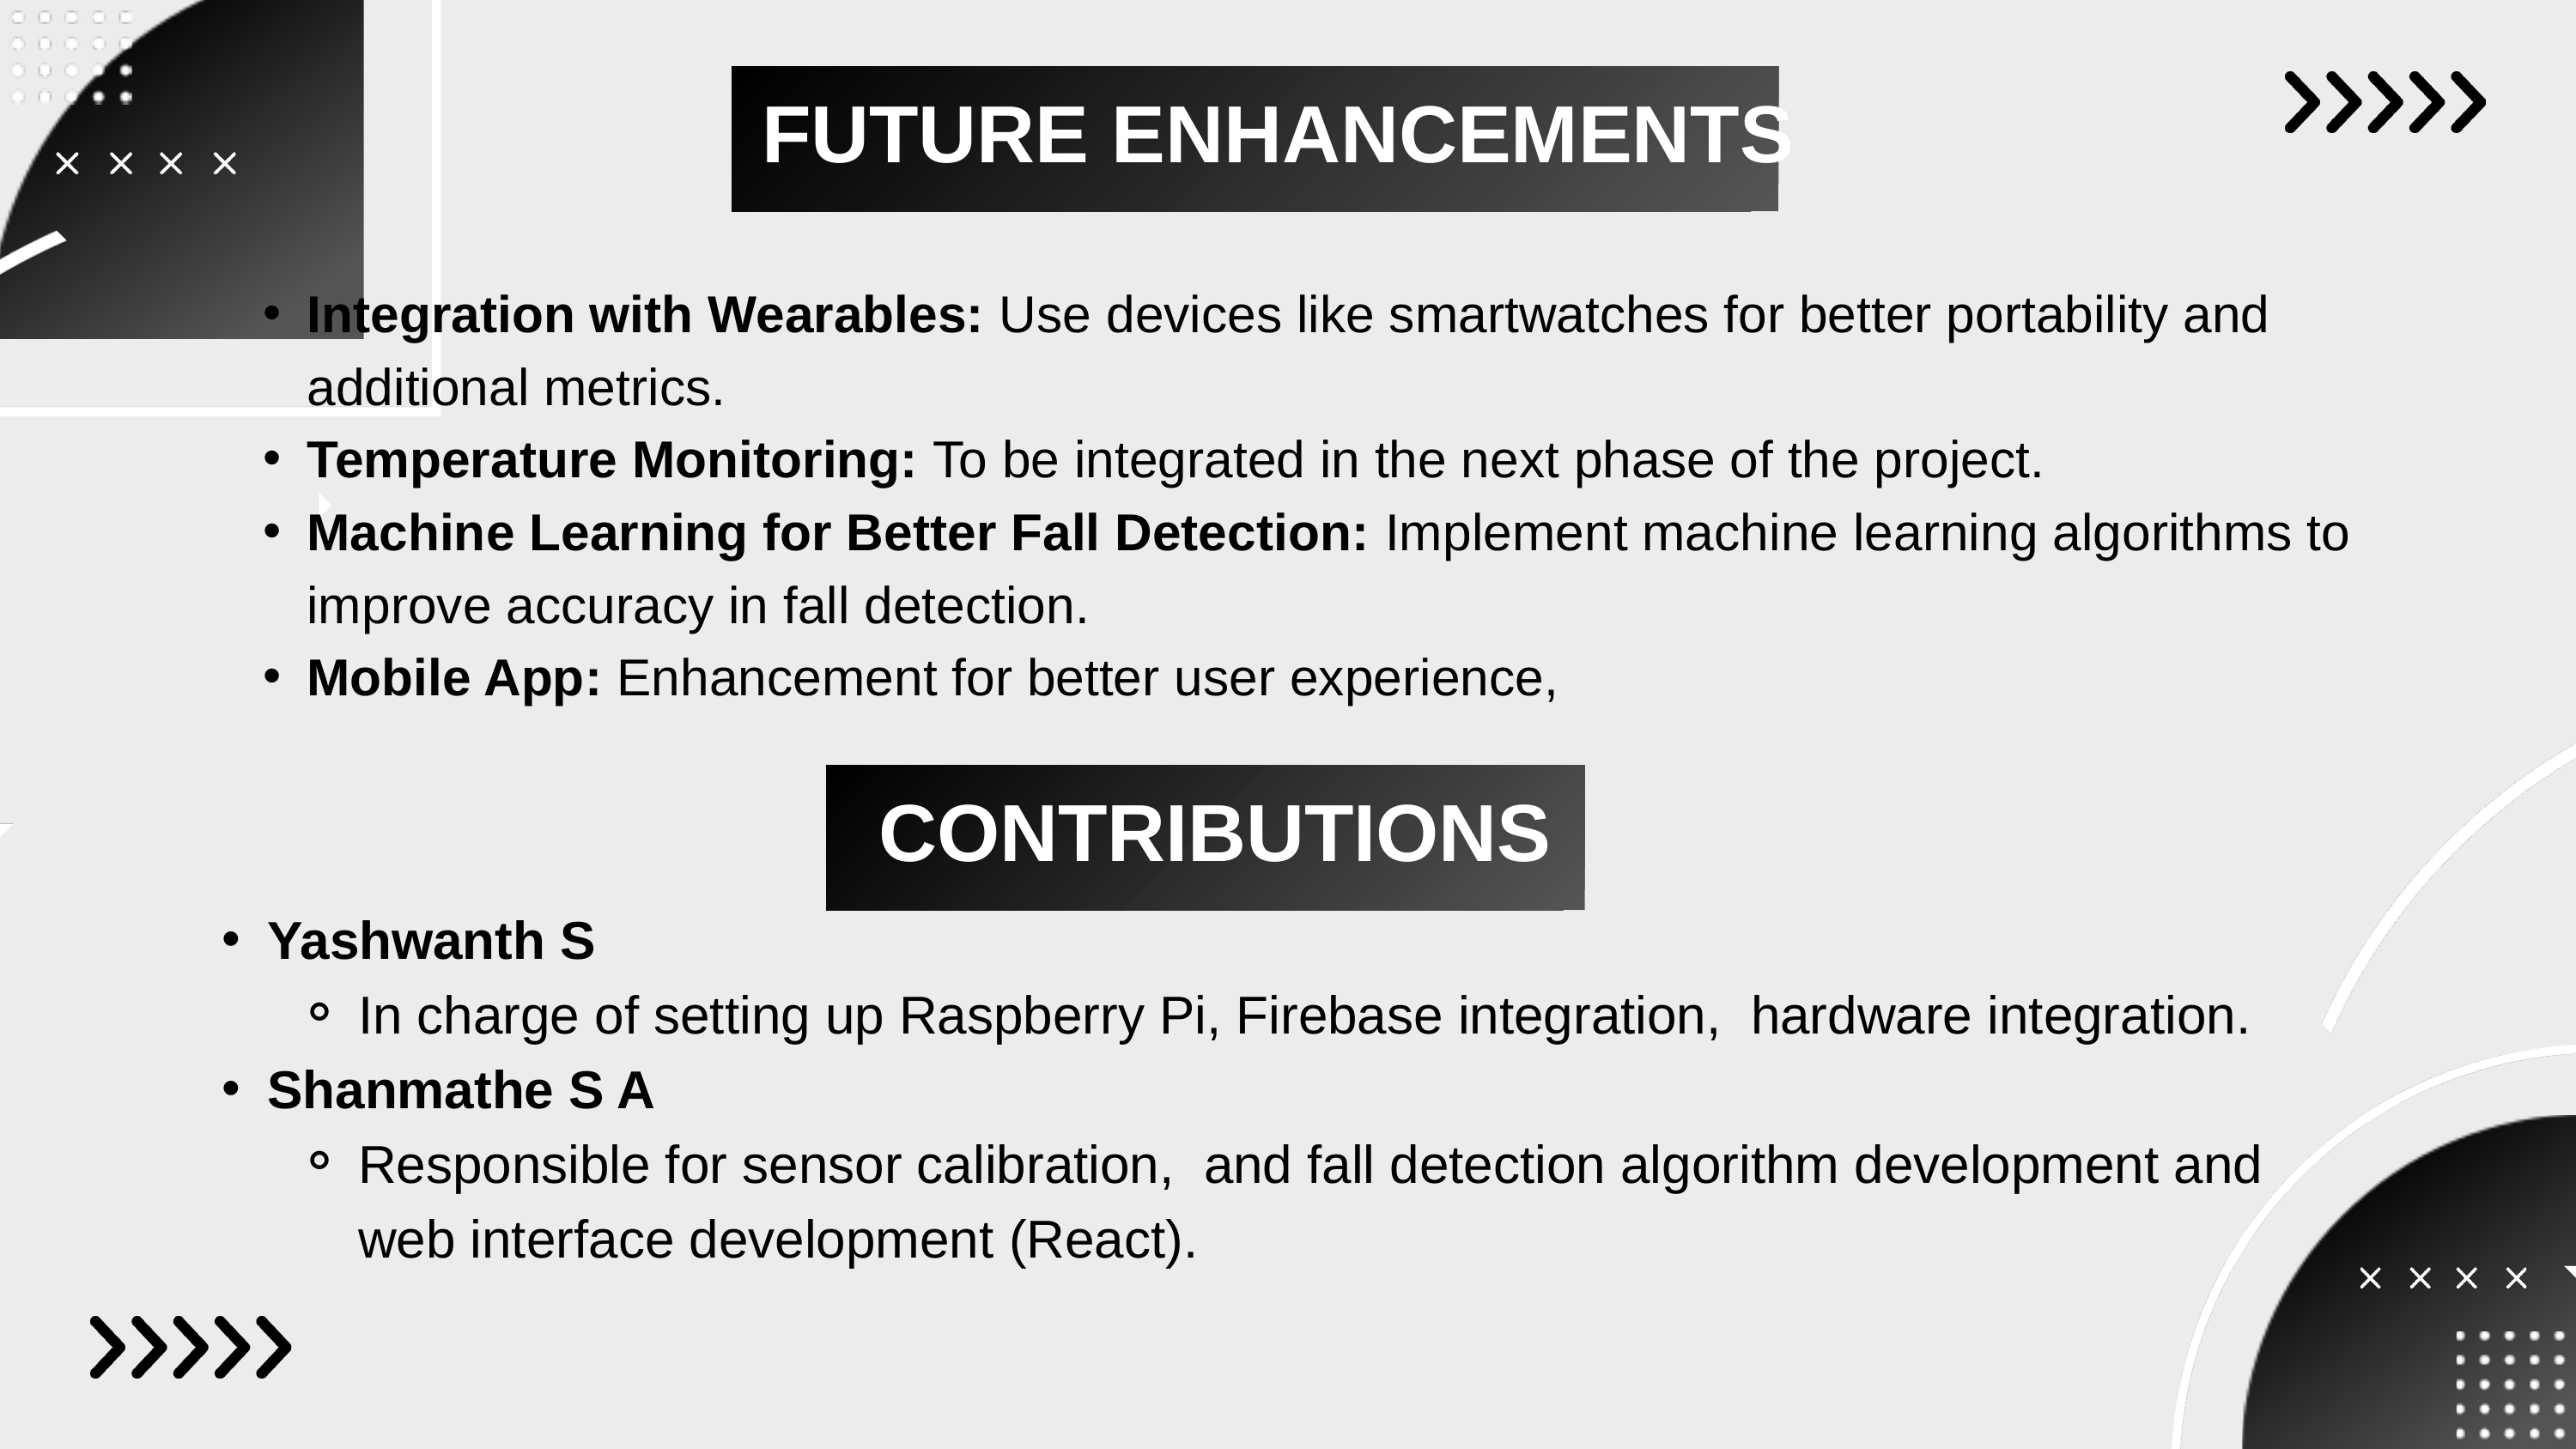

FUTURE ENHANCEMENTS

Integration with Wearables: Use devices like smartwatches for better portability and additional metrics.
Temperature Monitoring: To be integrated in the next phase of the project.
Machine Learning for Better Fall Detection: Implement machine learning algorithms to improve accuracy in fall detection.
Mobile App: Enhancement for better user experience,

CONTRIBUTIONS

Yashwanth S
In charge of setting up Raspberry Pi, Firebase integration,  hardware integration.
Shanmathe S A
Responsible for sensor calibration,  and fall detection algorithm development and web interface development (React).